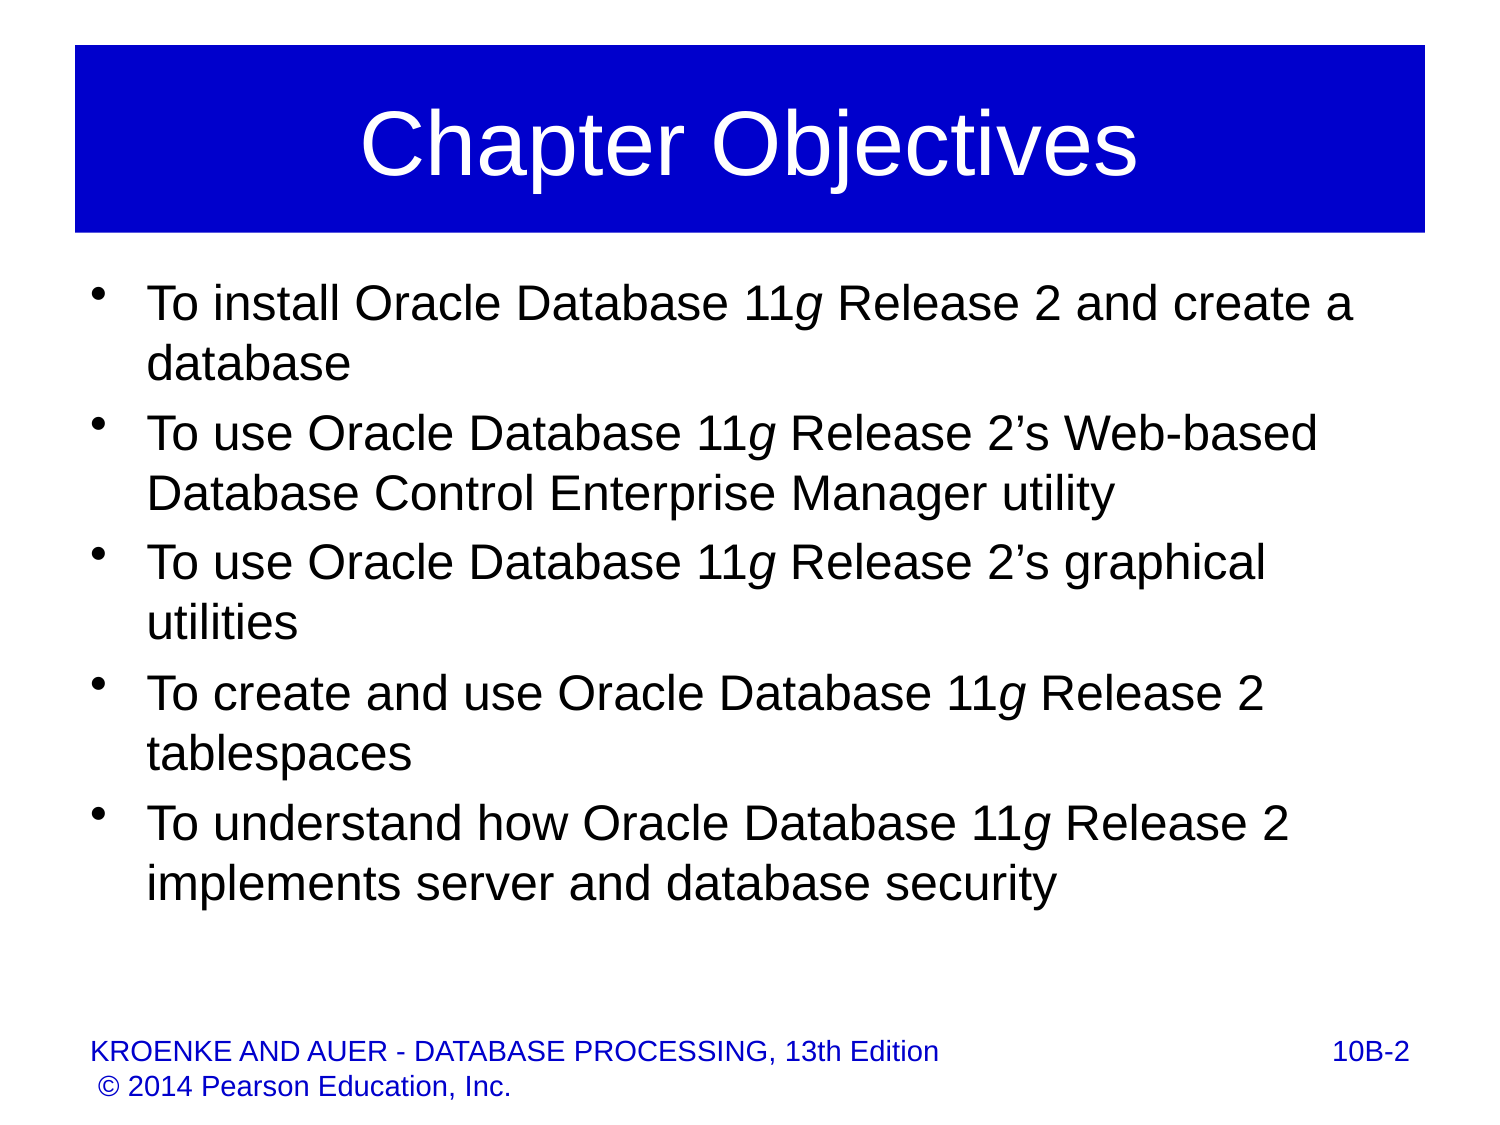

# Chapter Objectives
To install Oracle Database 11g Release 2 and create a database
To use Oracle Database 11g Release 2’s Web-based Database Control Enterprise Manager utility
To use Oracle Database 11g Release 2’s graphical utilities
To create and use Oracle Database 11g Release 2 tablespaces
To understand how Oracle Database 11g Release 2 implements server and database security
10B-2

KROENKE AND AUER - DATABASE PROCESSING, 13th Edition  © 2014 Pearson Education, Inc.